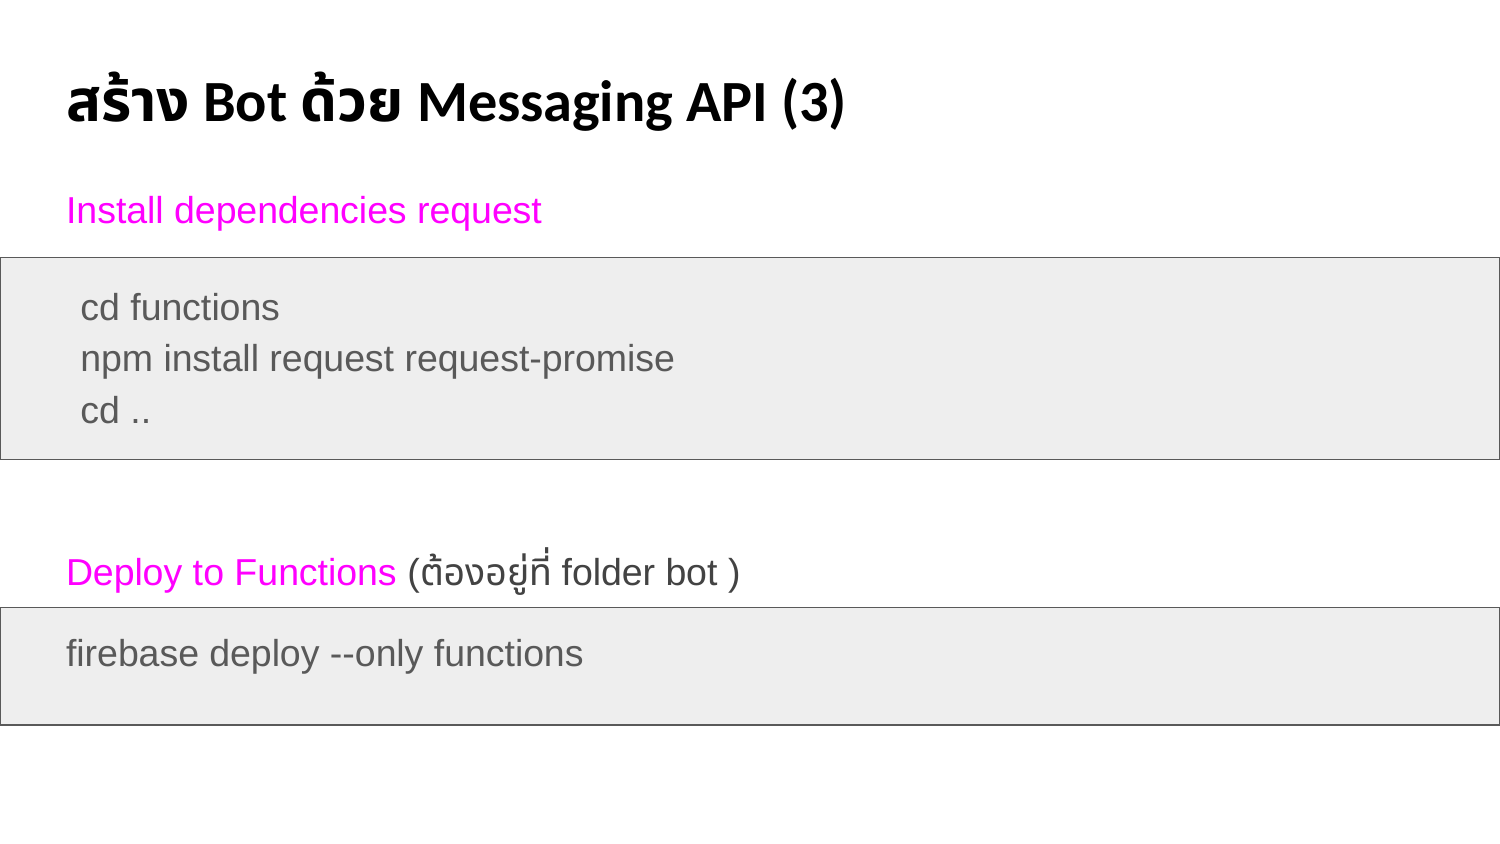

# สร้าง Bot ด้วย Messaging API (3)
Install dependencies request

cd functions
npm install request request-promise
cd ..
Deploy to Functions (ต้องอยู่ที่ folder bot )

firebase deploy --only functions